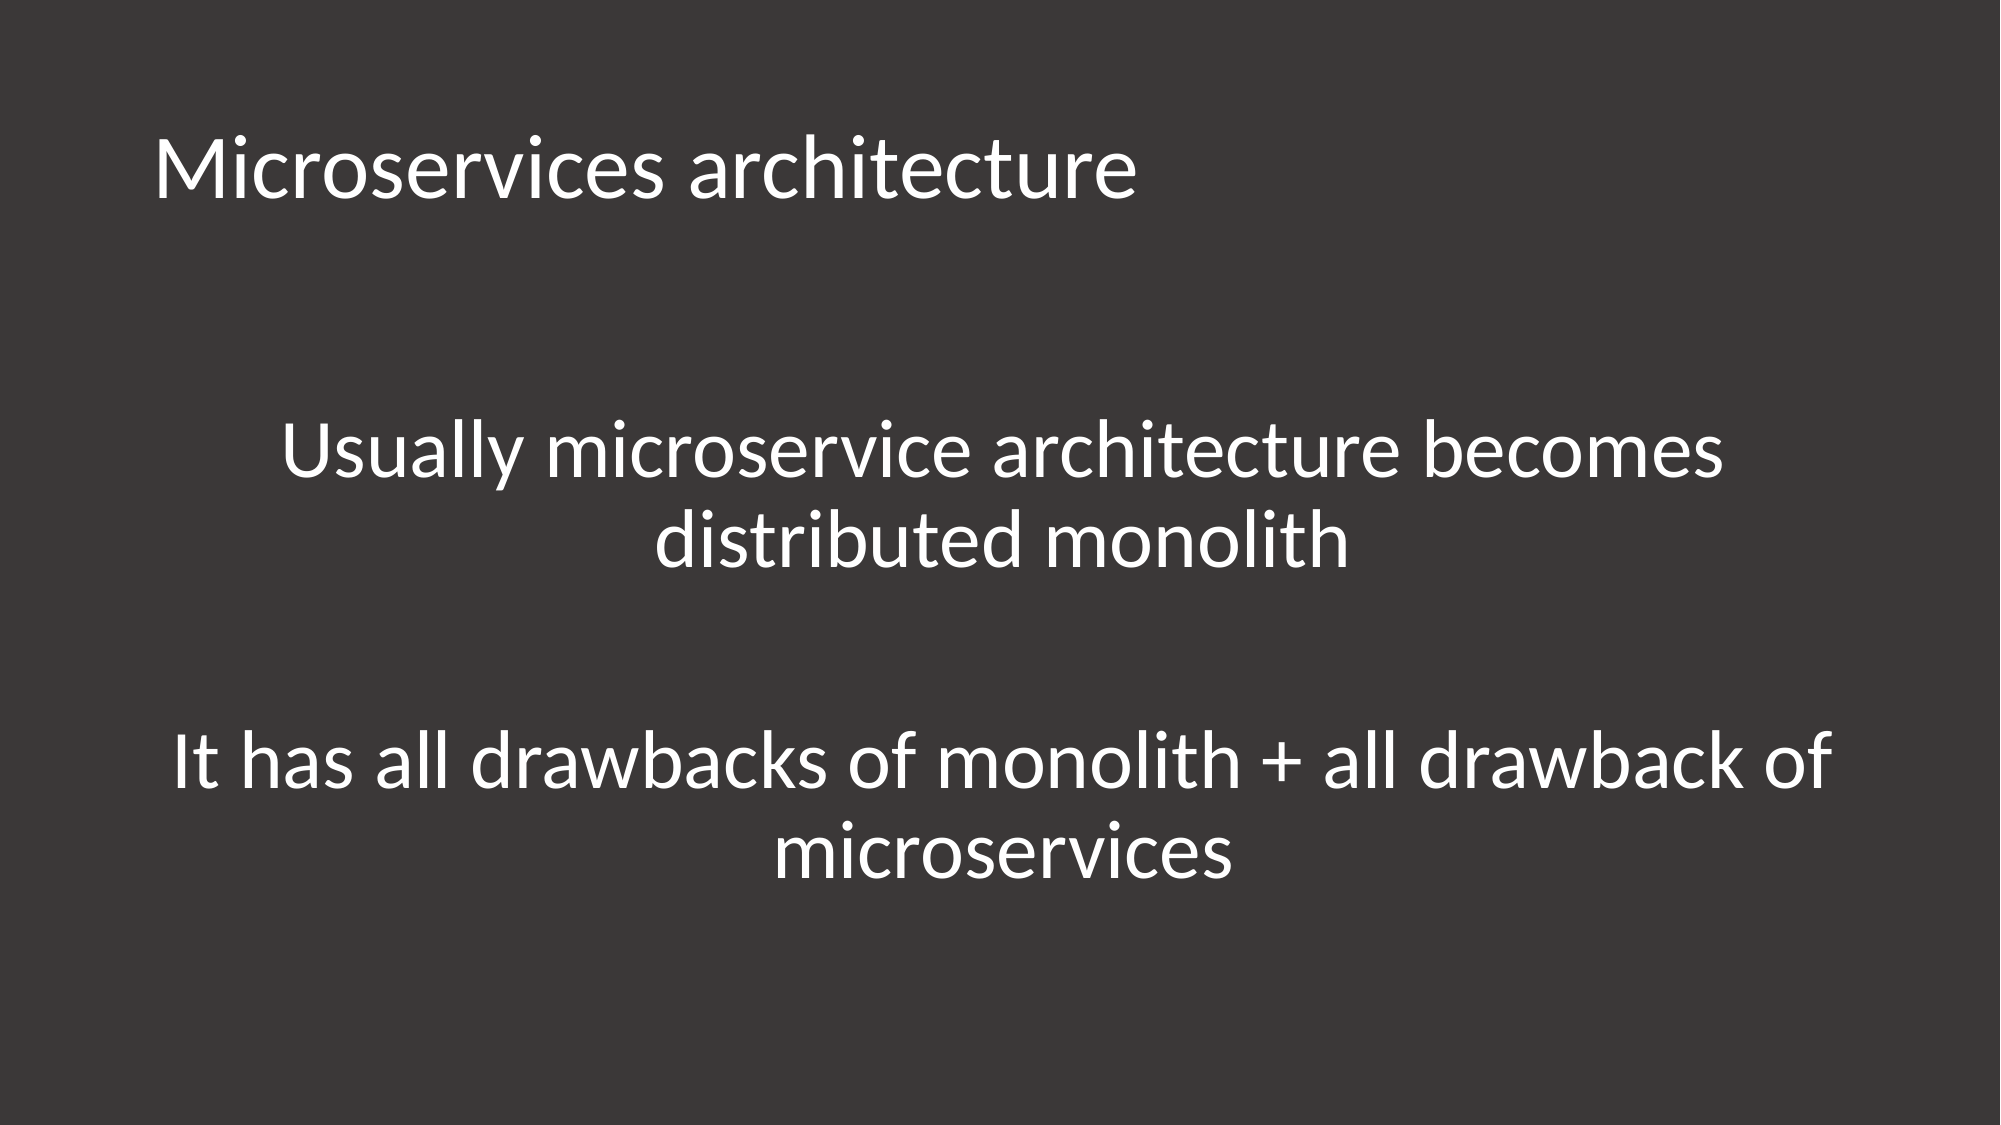

# Microservices architecture

Usually microservice architecture becomes distributed monolith

It has all drawbacks of monolith + all drawback of microservices